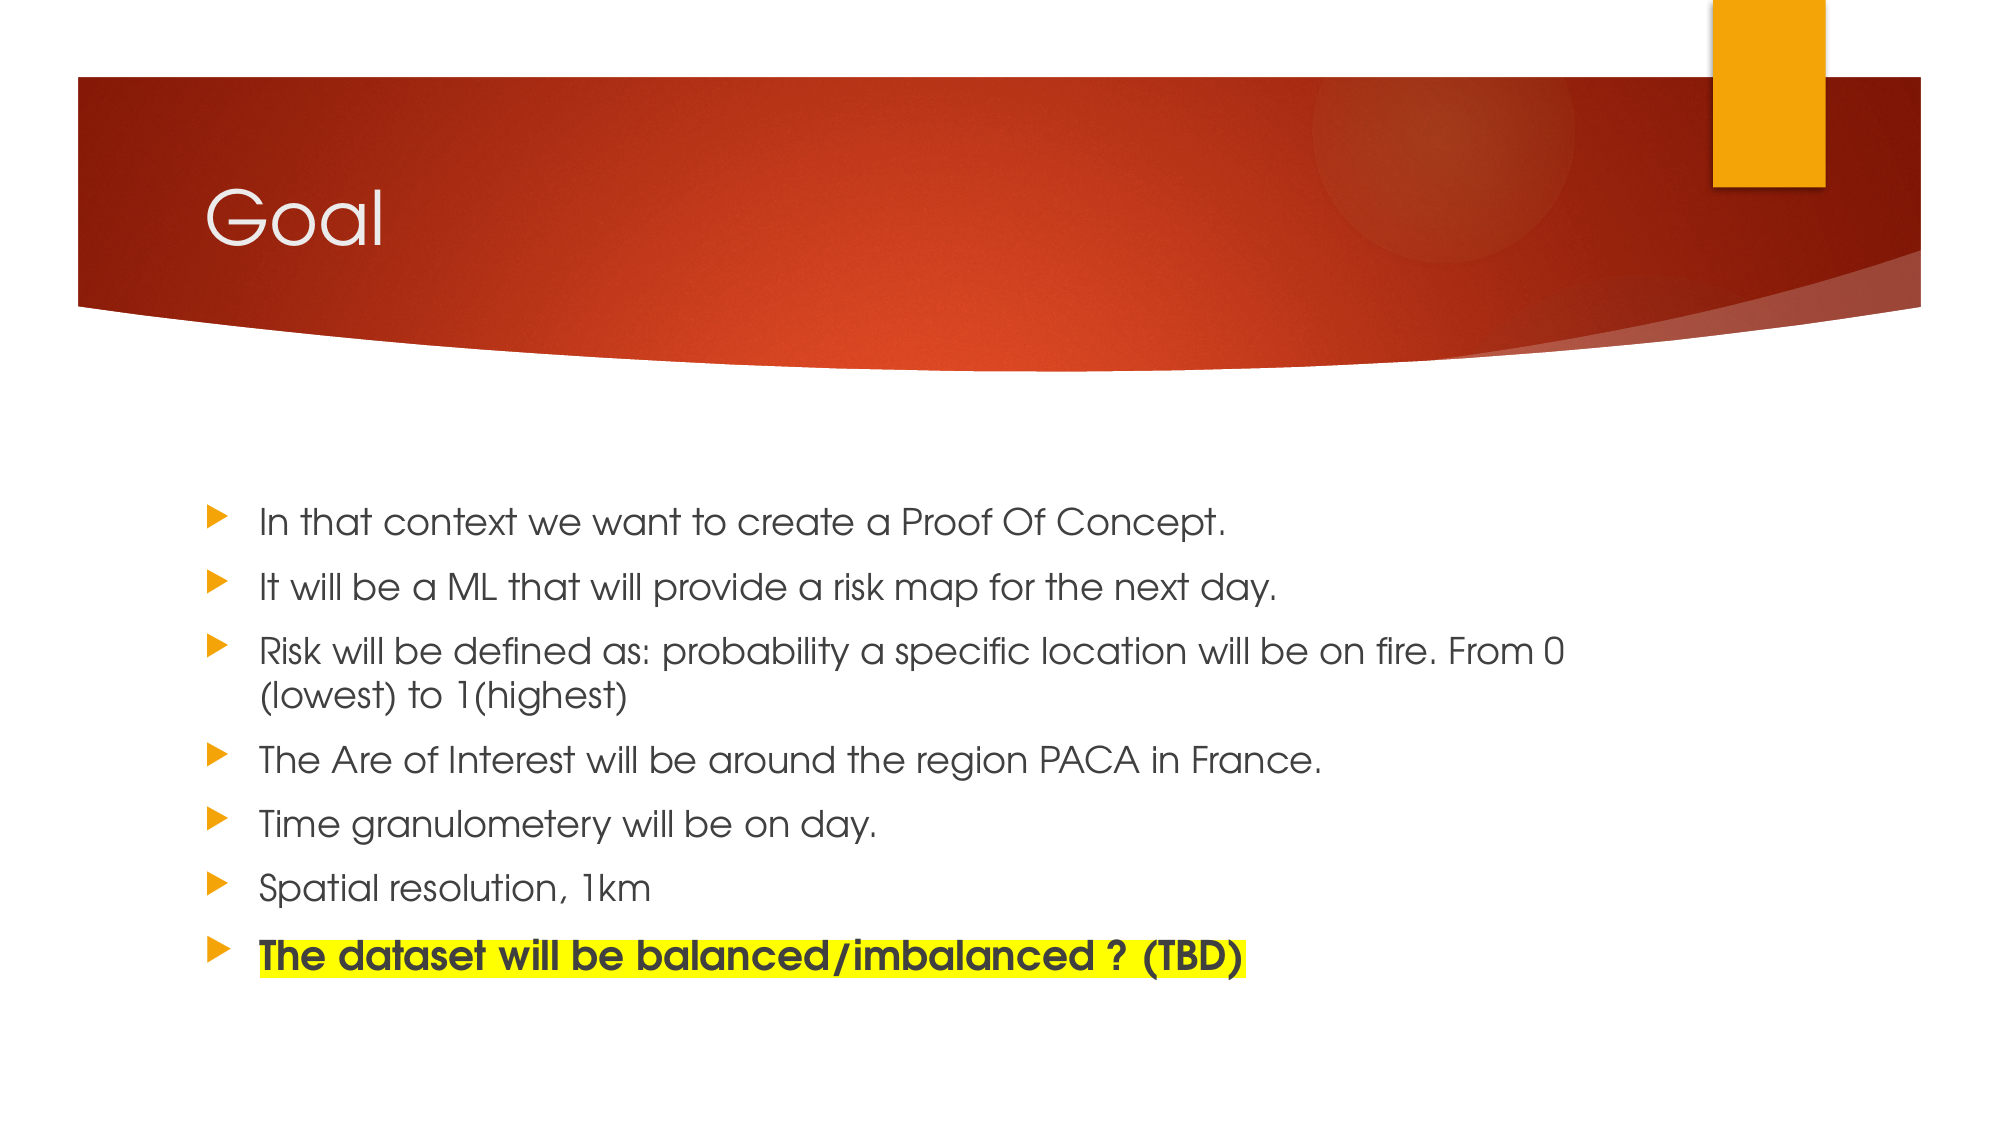

# Goal

In that context we want to create a Proof Of Concept.
It will be a ML that will provide a risk map for the next day.
Risk will be defined as: probability a specific location will be on fire. From 0 (lowest) to 1(highest)
The Are of Interest will be around the region PACA in France.
Time granulometery will be on day.
Spatial resolution, 1km
The dataset will be balanced/imbalanced ? (TBD)